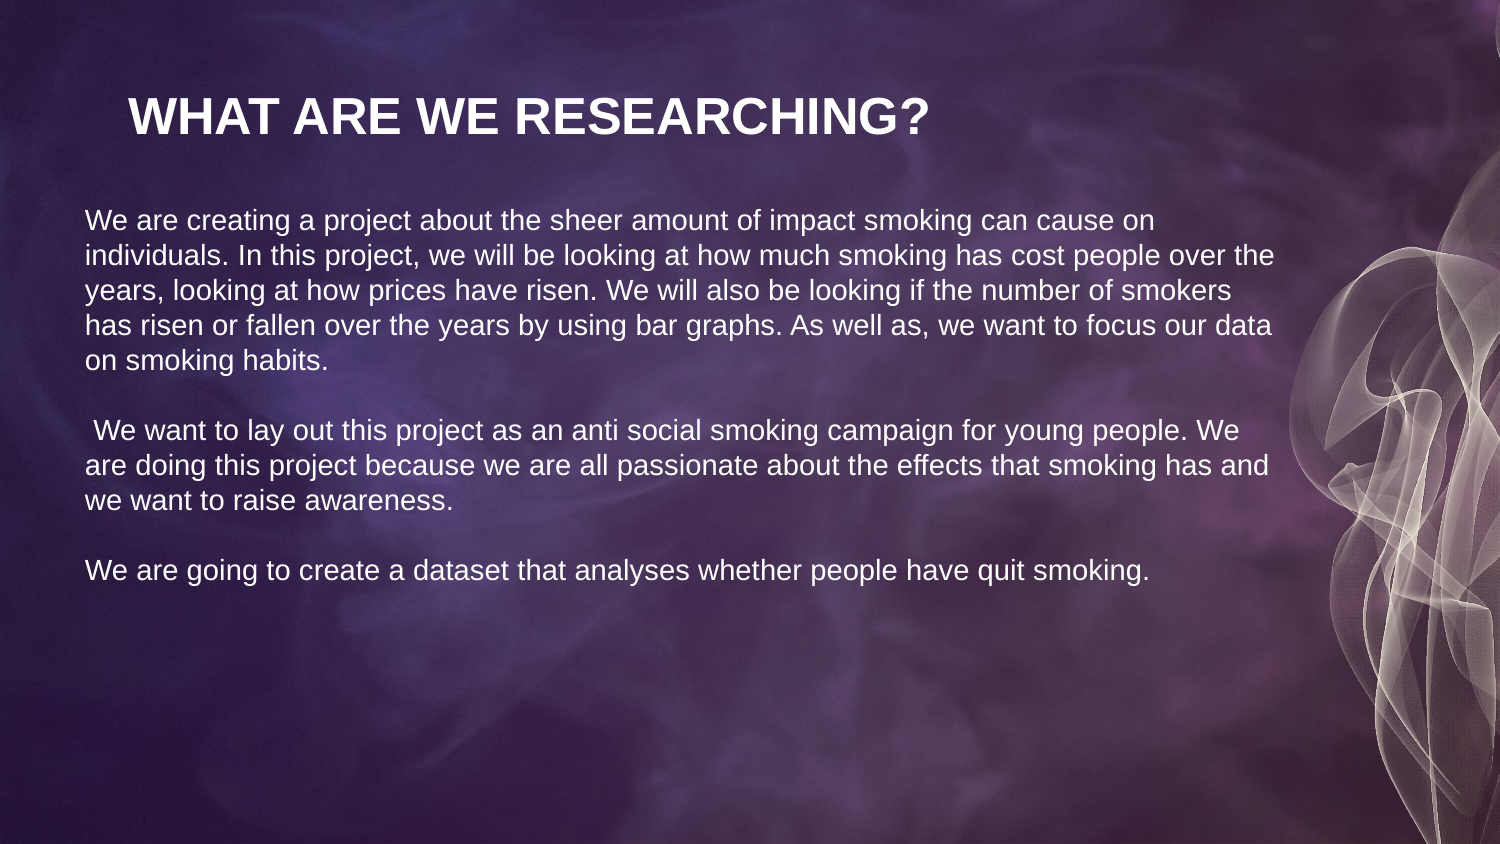

# WHAT ARE WE RESEARCHING?
We are creating a project about the sheer amount of impact smoking can cause on individuals. In this project, we will be looking at how much smoking has cost people over the years, looking at how prices have risen. We will also be looking if the number of smokers has risen or fallen over the years by using bar graphs. As well as, we want to focus our data on smoking habits.

 We want to lay out this project as an anti social smoking campaign for young people. We are doing this project because we are all passionate about the effects that smoking has and we want to raise awareness.

We are going to create a dataset that analyses whether people have quit smoking.